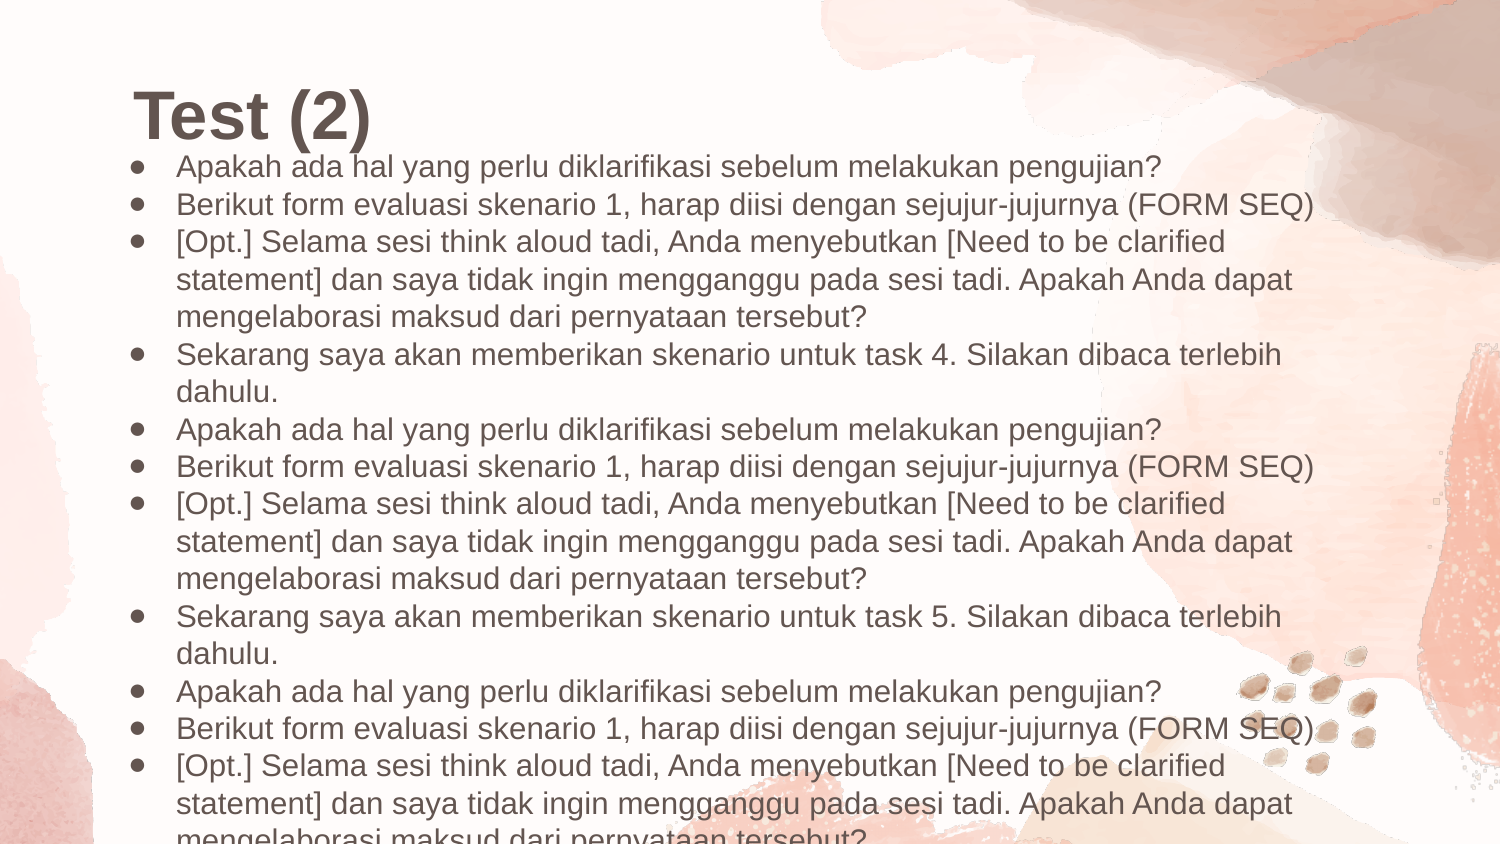

# Test (2)
Apakah ada hal yang perlu diklarifikasi sebelum melakukan pengujian?
Berikut form evaluasi skenario 1, harap diisi dengan sejujur-jujurnya (FORM SEQ)
[Opt.] Selama sesi think aloud tadi, Anda menyebutkan [Need to be clarified statement] dan saya tidak ingin mengganggu pada sesi tadi. Apakah Anda dapat mengelaborasi maksud dari pernyataan tersebut?
Sekarang saya akan memberikan skenario untuk task 4. Silakan dibaca terlebih dahulu.
Apakah ada hal yang perlu diklarifikasi sebelum melakukan pengujian?
Berikut form evaluasi skenario 1, harap diisi dengan sejujur-jujurnya (FORM SEQ)
[Opt.] Selama sesi think aloud tadi, Anda menyebutkan [Need to be clarified statement] dan saya tidak ingin mengganggu pada sesi tadi. Apakah Anda dapat mengelaborasi maksud dari pernyataan tersebut?
Sekarang saya akan memberikan skenario untuk task 5. Silakan dibaca terlebih dahulu.
Apakah ada hal yang perlu diklarifikasi sebelum melakukan pengujian?
Berikut form evaluasi skenario 1, harap diisi dengan sejujur-jujurnya (FORM SEQ)
[Opt.] Selama sesi think aloud tadi, Anda menyebutkan [Need to be clarified statement] dan saya tidak ingin mengganggu pada sesi tadi. Apakah Anda dapat mengelaborasi maksud dari pernyataan tersebut?